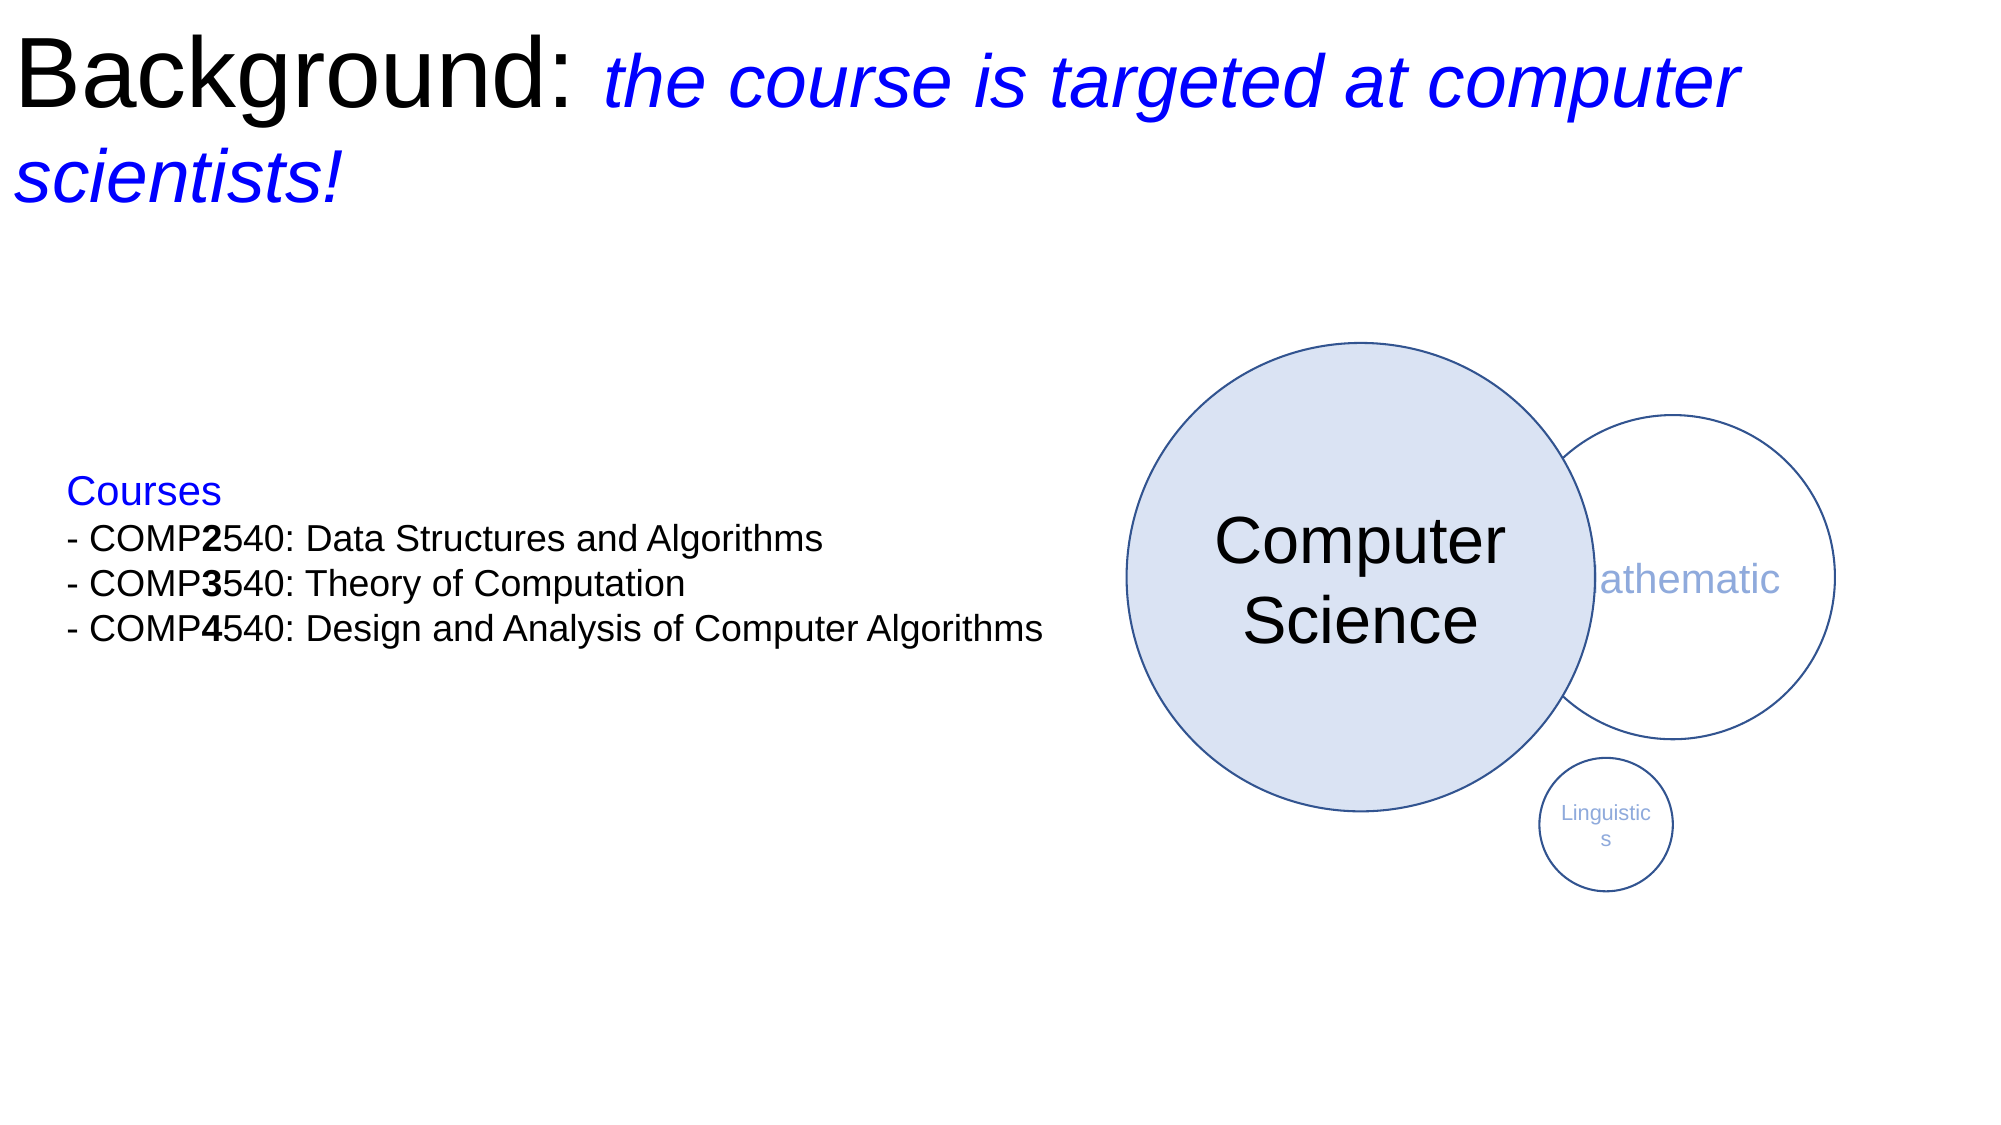

Background: the course is targeted at computer scientists!
Computer Science
Mathematic
Courses
- COMP2540: Data Structures and Algorithms
- COMP3540: Theory of Computation
- COMP4540: Design and Analysis of Computer Algorithms
Linguistics